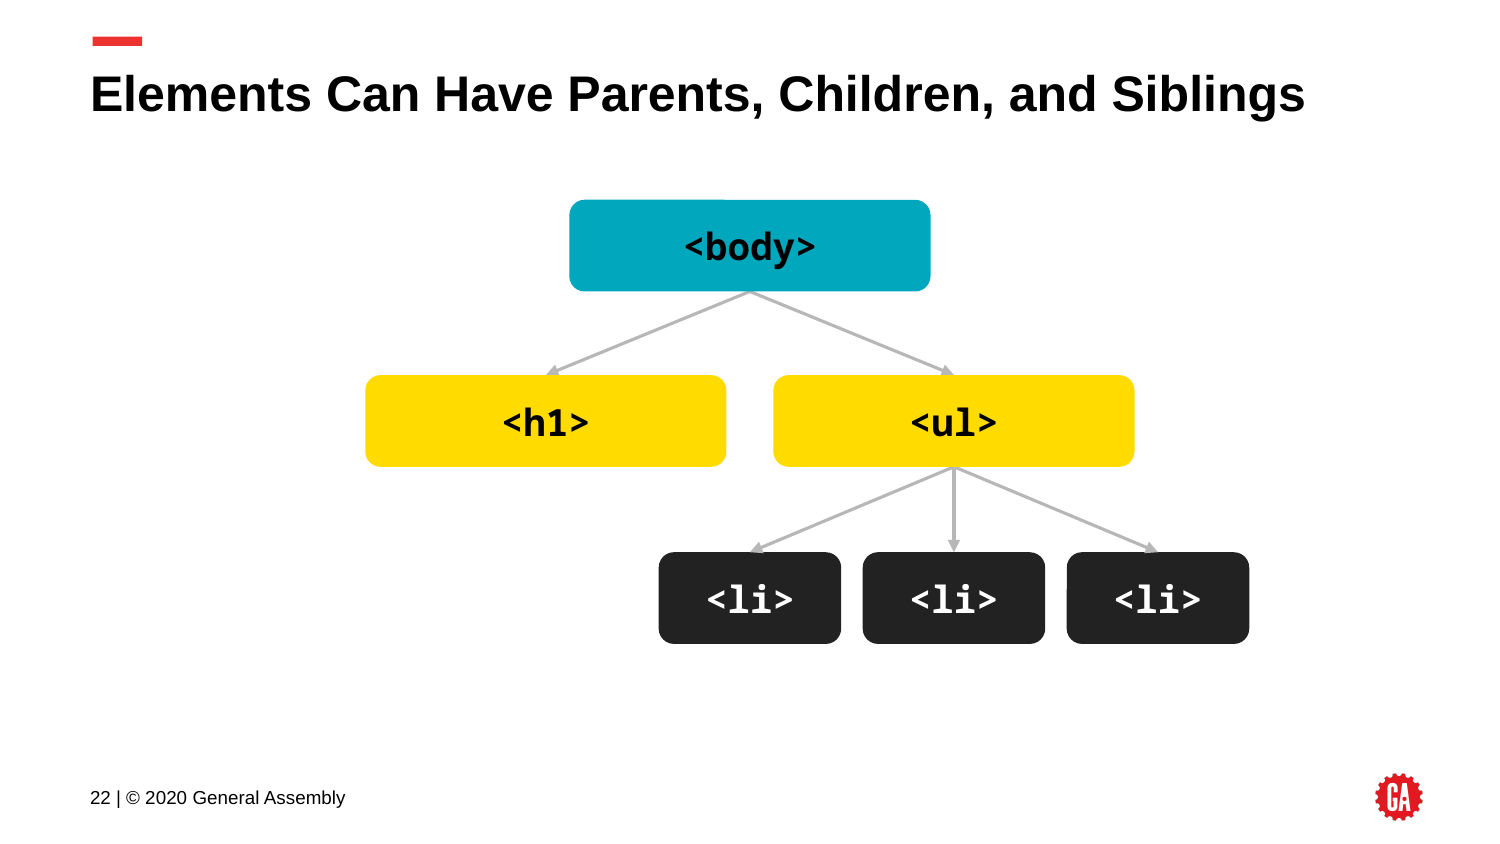

# Elements Can Have Parents, Children, and Siblings
<body>
<h1>
<ul>
<li>
<li>
<li>
22 | © 2020 General Assembly